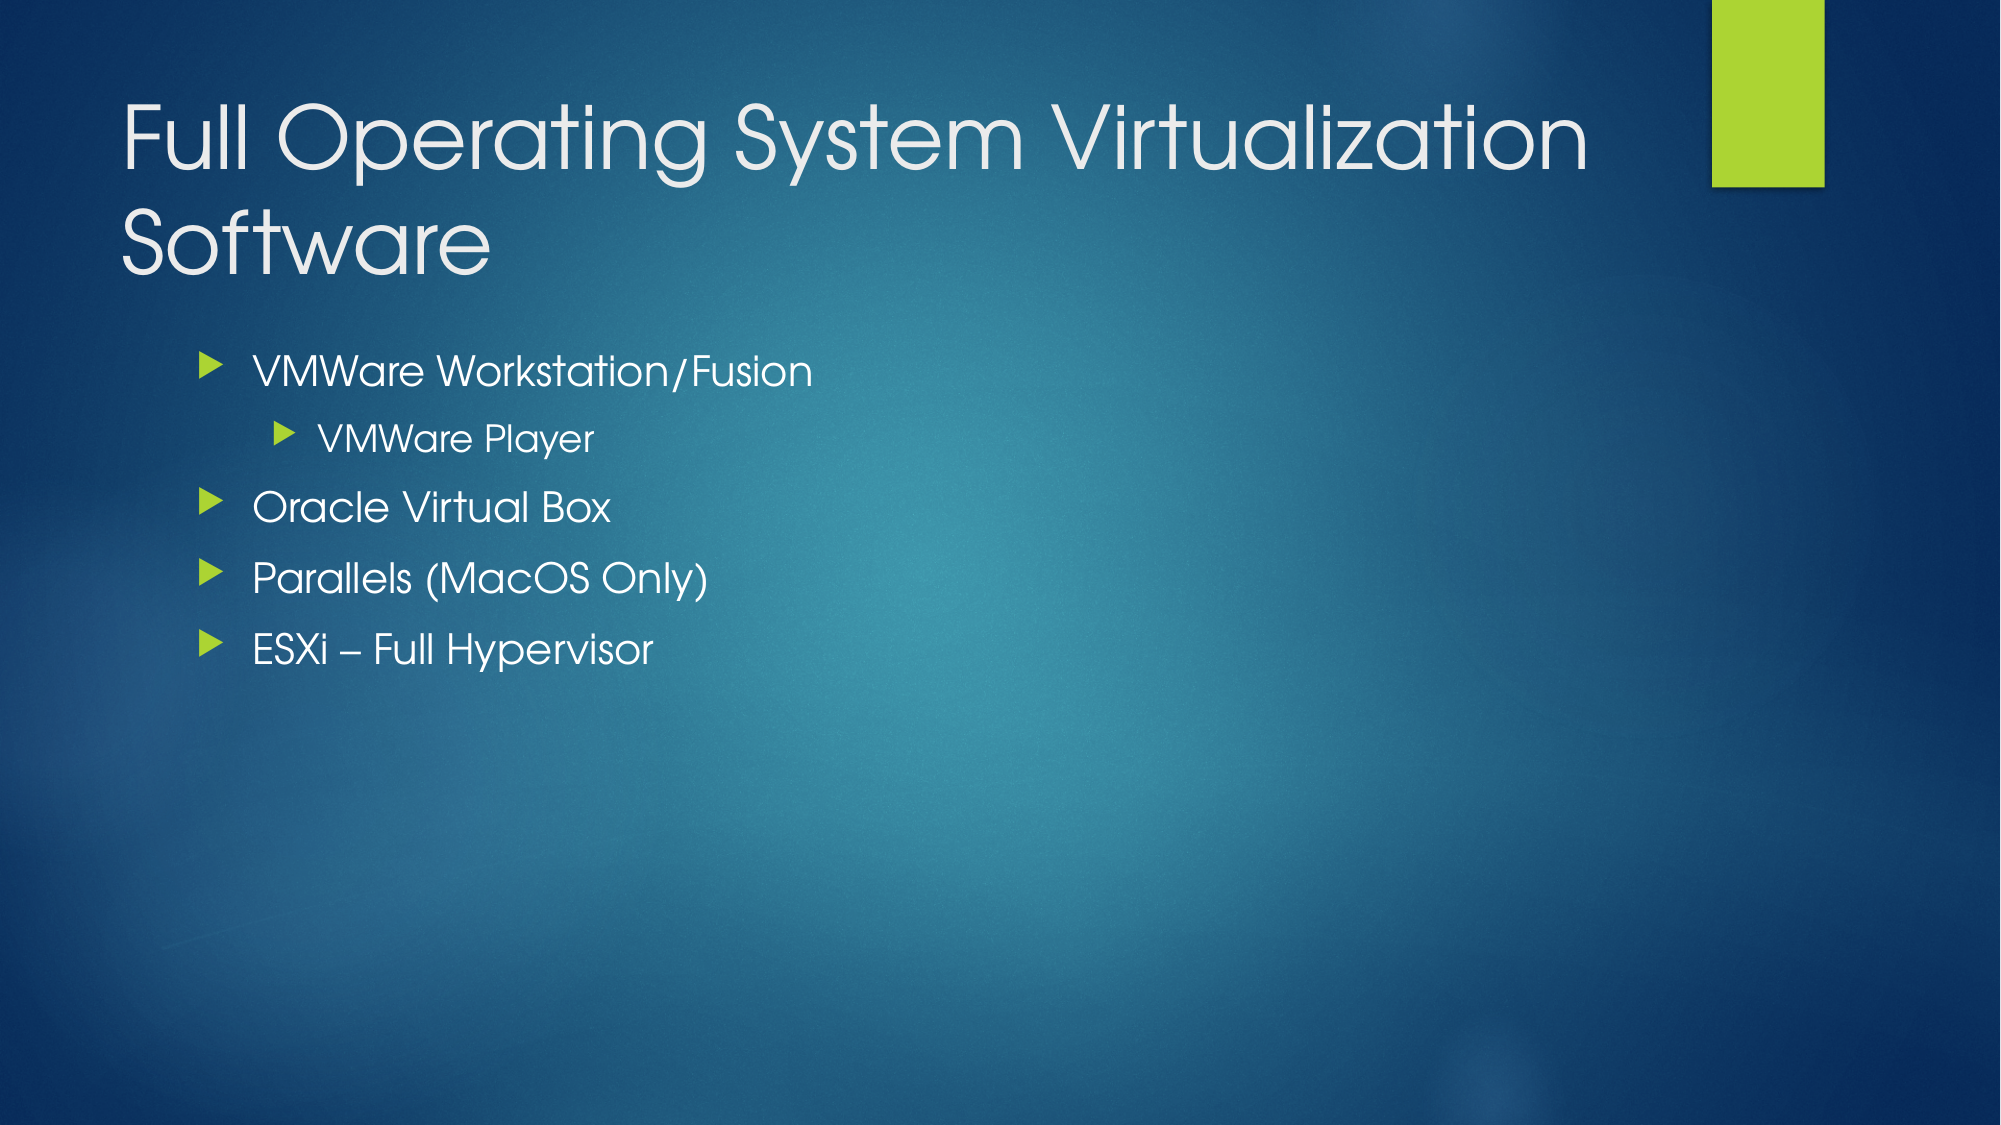

# Full Operating System Virtualization Software
VMWare Workstation/Fusion
VMWare Player
Oracle Virtual Box
Parallels (MacOS Only)
ESXi – Full Hypervisor